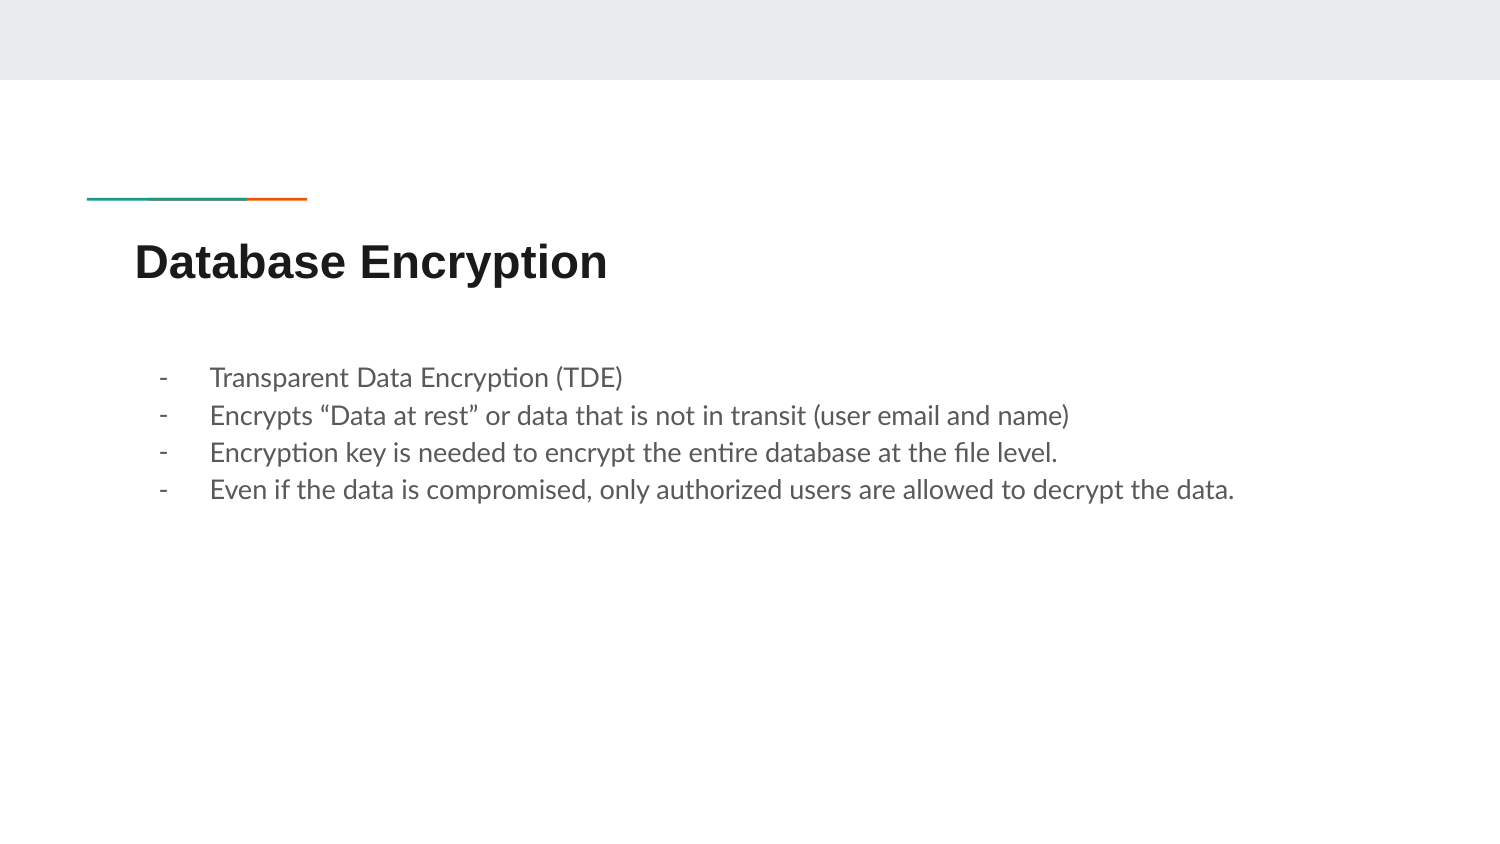

# Database Encryption
Transparent Data Encryption (TDE)
Encrypts “Data at rest” or data that is not in transit (user email and name)
Encryption key is needed to encrypt the entire database at the file level.
Even if the data is compromised, only authorized users are allowed to decrypt the data.